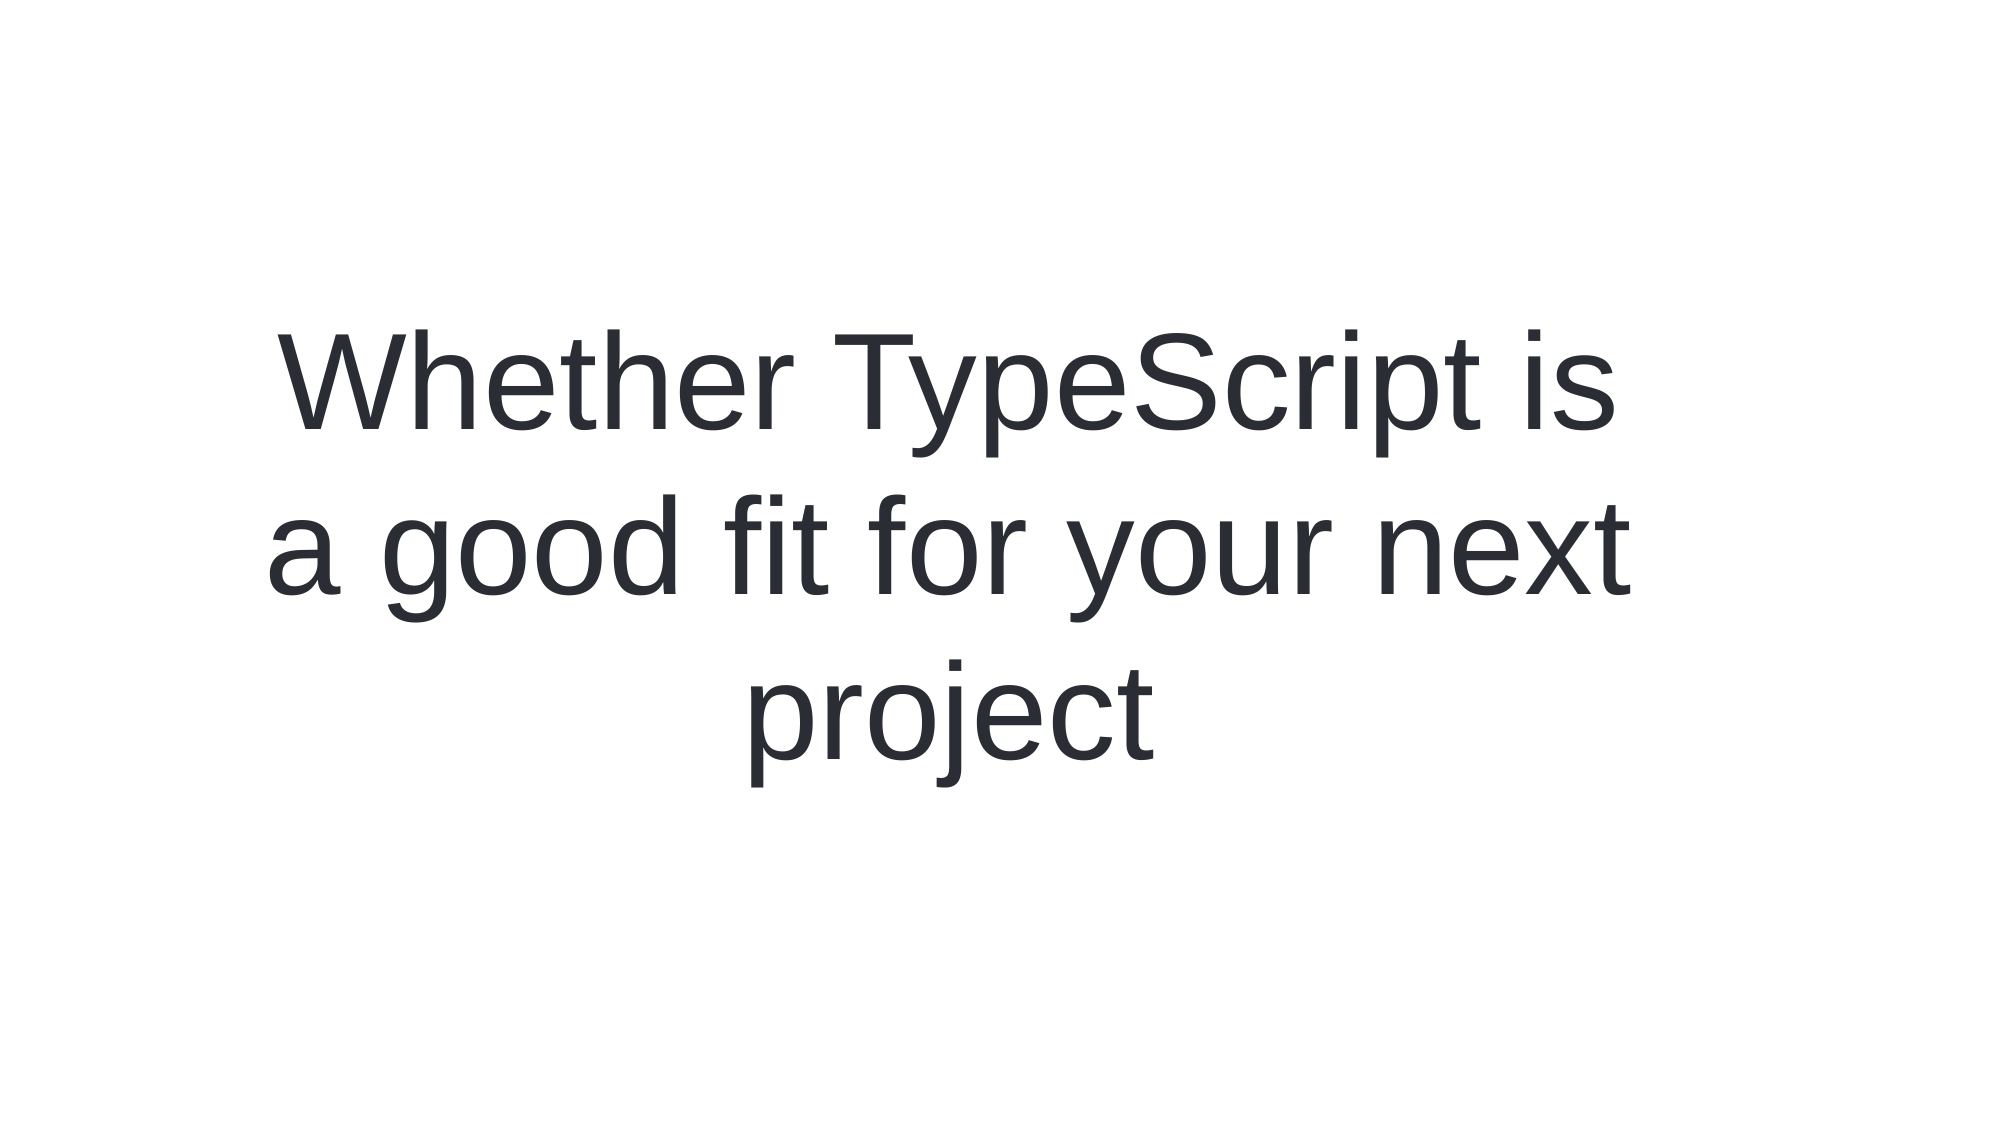

Whether TypeScript is a good fit for your next project